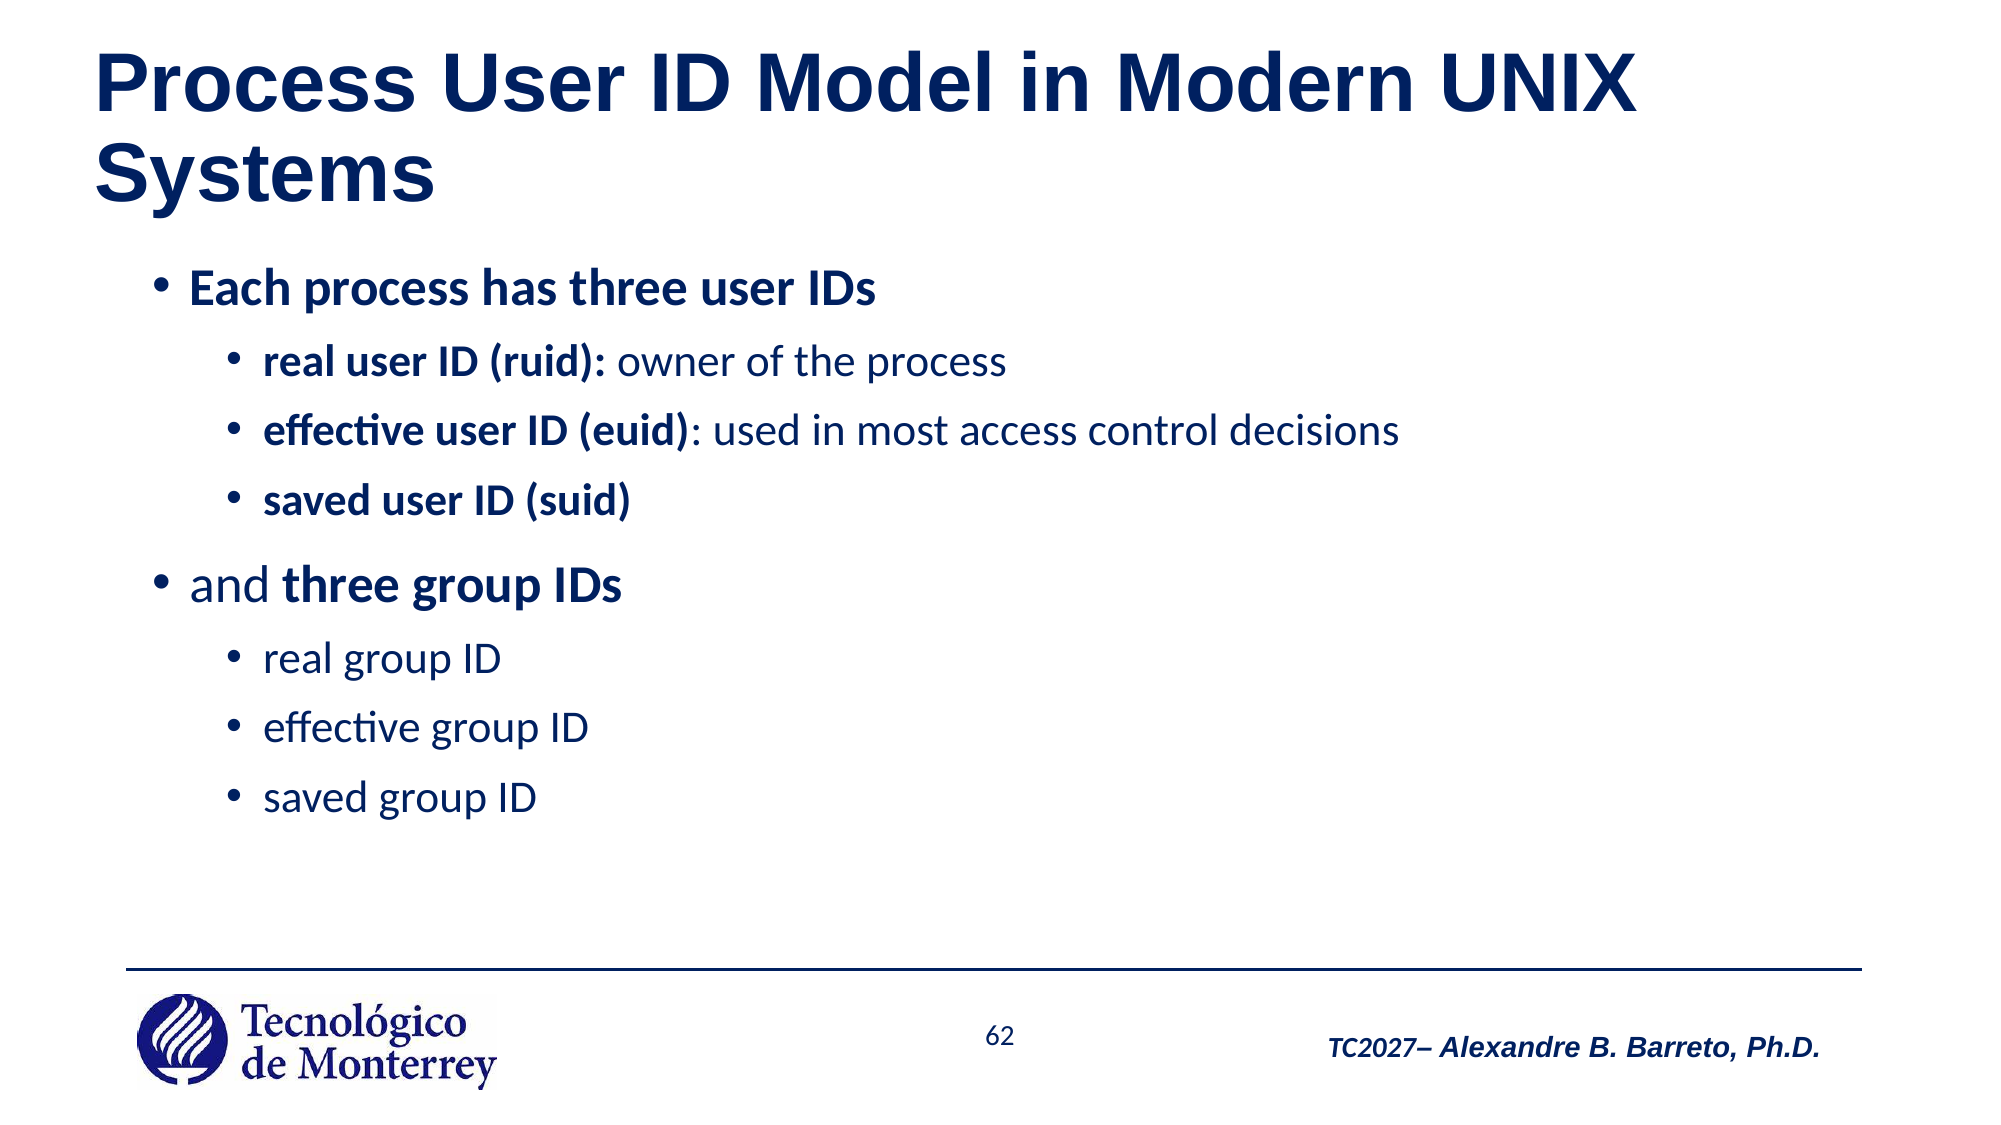

# Process User ID Model in Modern UNIX Systems
Each process has three user IDs
real user ID (ruid): owner of the process
effective user ID (euid): used in most access control decisions
saved user ID (suid)
and three group IDs
real group ID
effective group ID
saved group ID